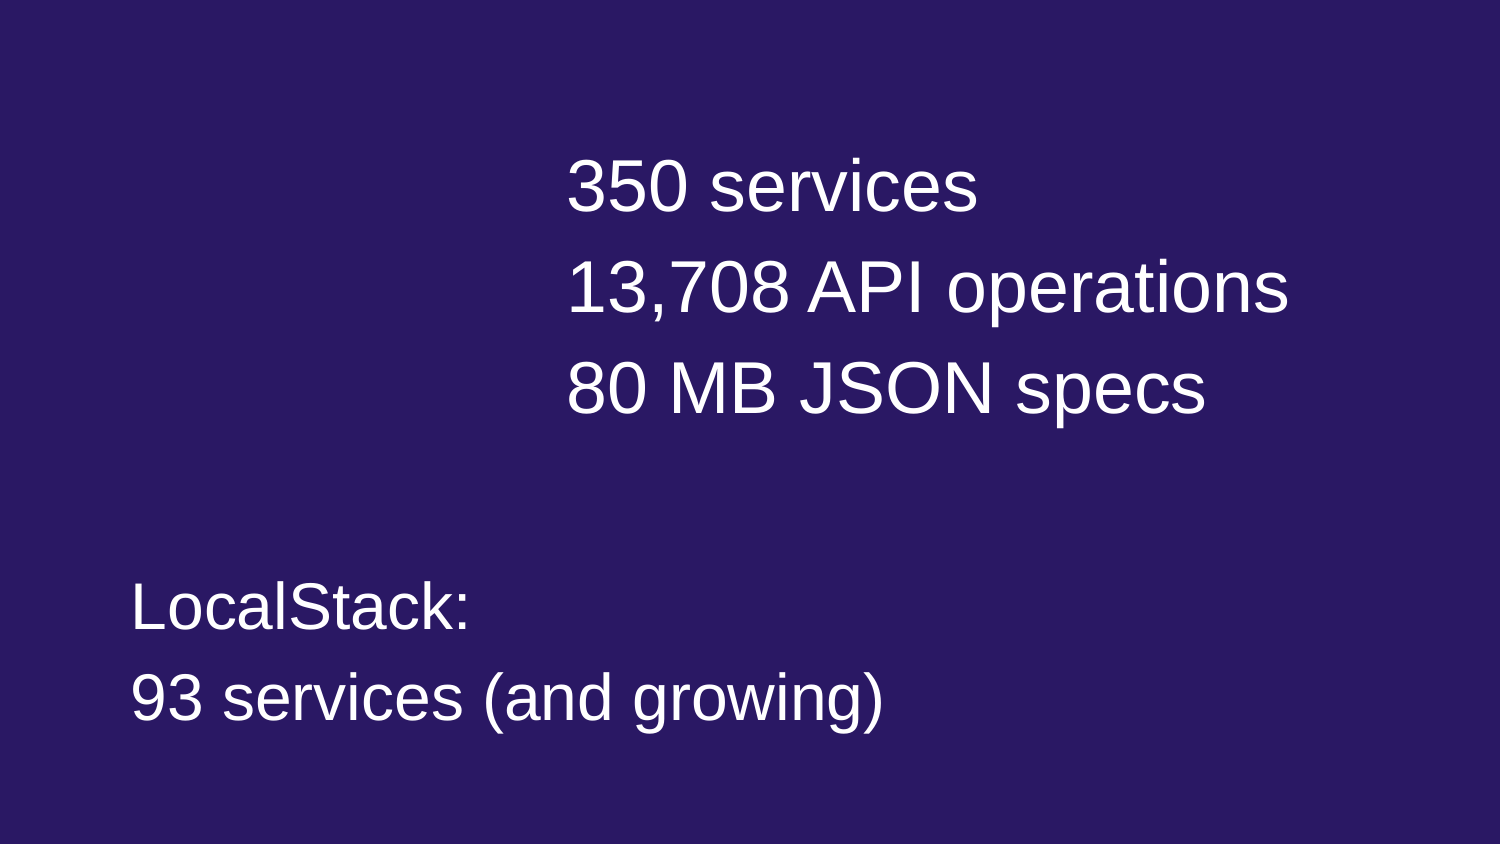

# 350 services
13,708 API operations
80 MB JSON specs
LocalStack:
93 services (and growing)